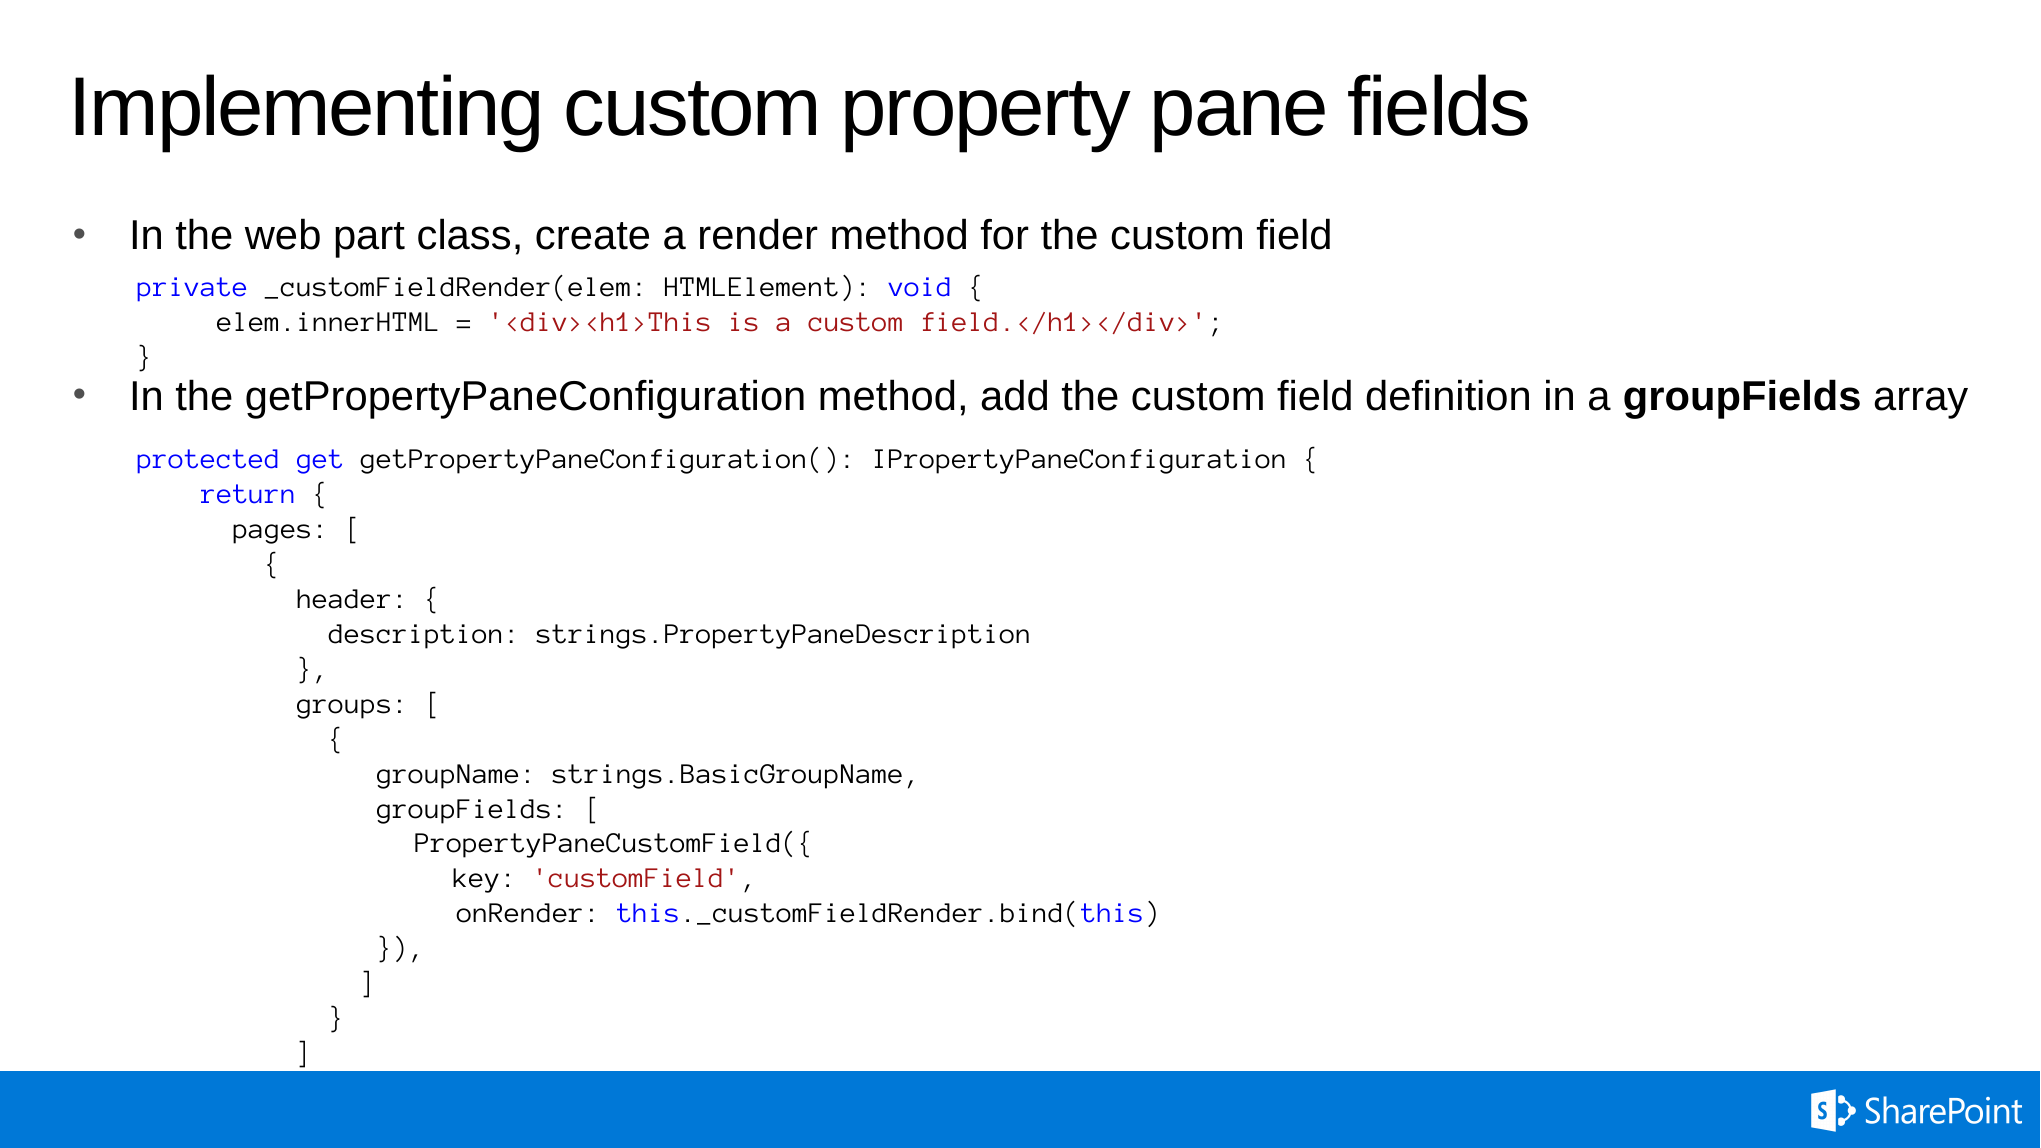

# Implementing custom property pane fields
In the web part class, create a render method for the custom field

In the getPropertyPaneConfiguration method, add the custom field definition in a groupFields array
private _customFieldRender(elem: HTMLElement): void {
     elem.innerHTML = '<div><h1>This is a custom field.</h1></div>';
}
protected get getPropertyPaneConfiguration(): IPropertyPaneConfiguration {
    return {
      pages: [
        {
          header: {
            description: strings.PropertyPaneDescription
          },
          groups: [
            {
               groupName: strings.BasicGroupName,
               groupFields: [
	        PropertyPaneCustomField({
		 key: 'customField',
                    onRender: this._customFieldRender.bind(this)
               }),
              ]
            }
          ]